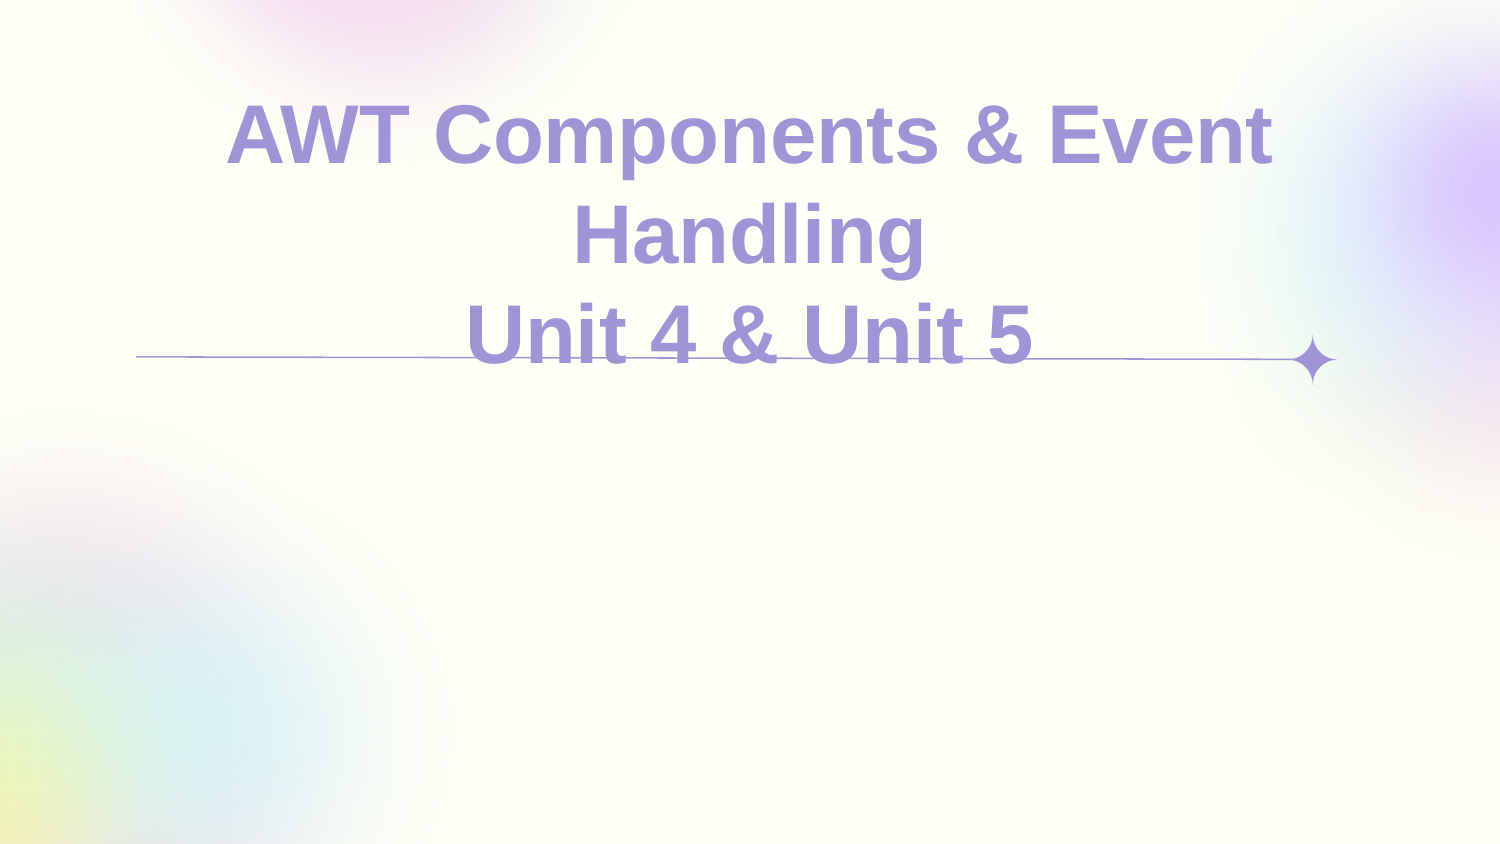

# AWT Components & Event Handling Unit 4 & Unit 5